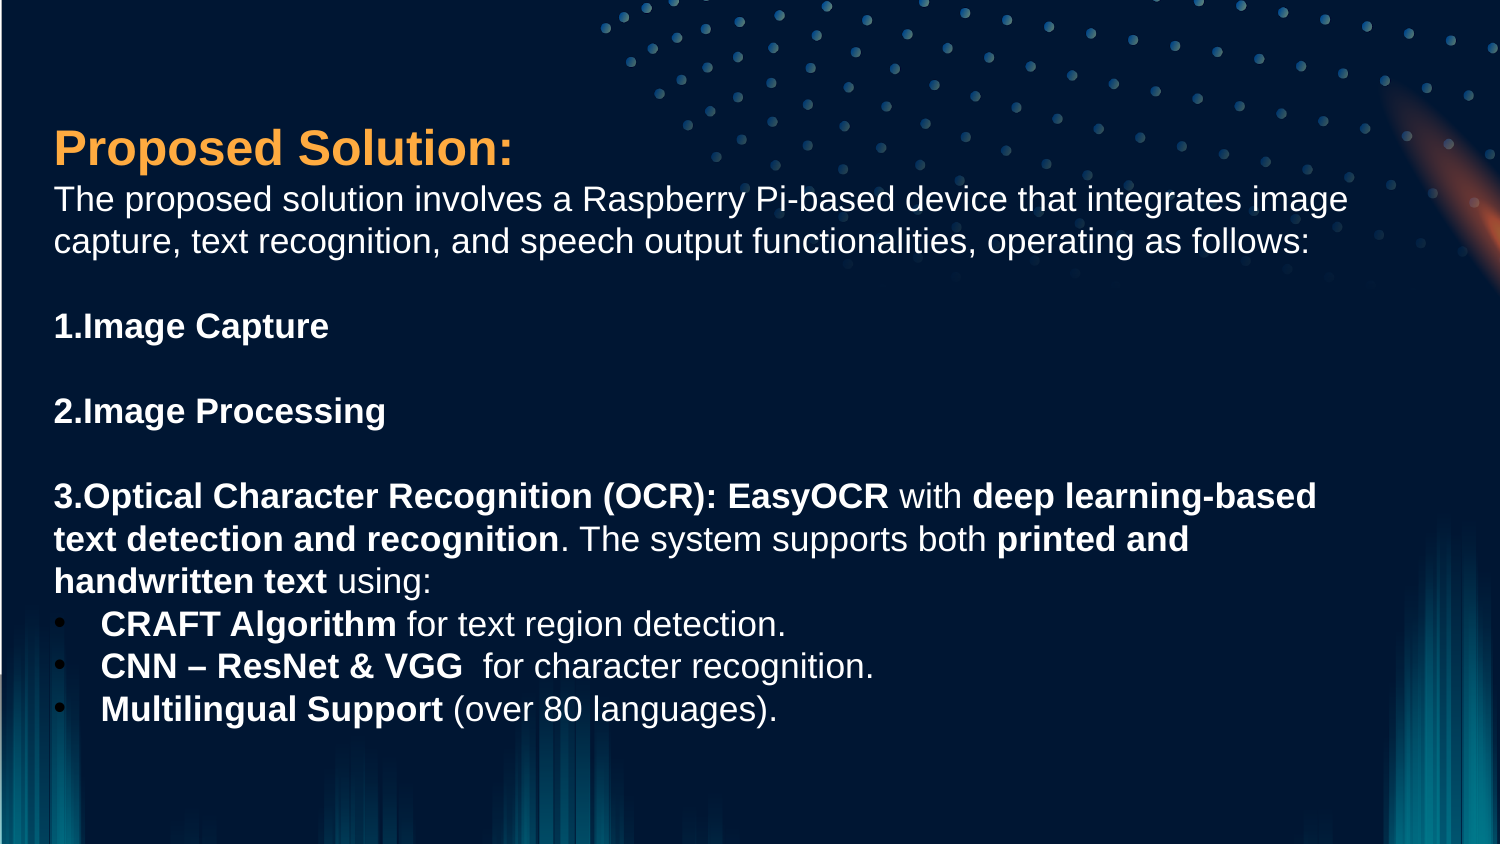

Proposed Solution:
The proposed solution involves a Raspberry Pi-based device that integrates image capture, text recognition, and speech output functionalities, operating as follows:

Image Capture

Image Processing
3.Optical Character Recognition (OCR): EasyOCR with deep learning-based text detection and recognition. The system supports both printed and handwritten text using:
CRAFT Algorithm for text region detection.
CNN – ResNet & VGG  for character recognition.
Multilingual Support (over 80 languages).